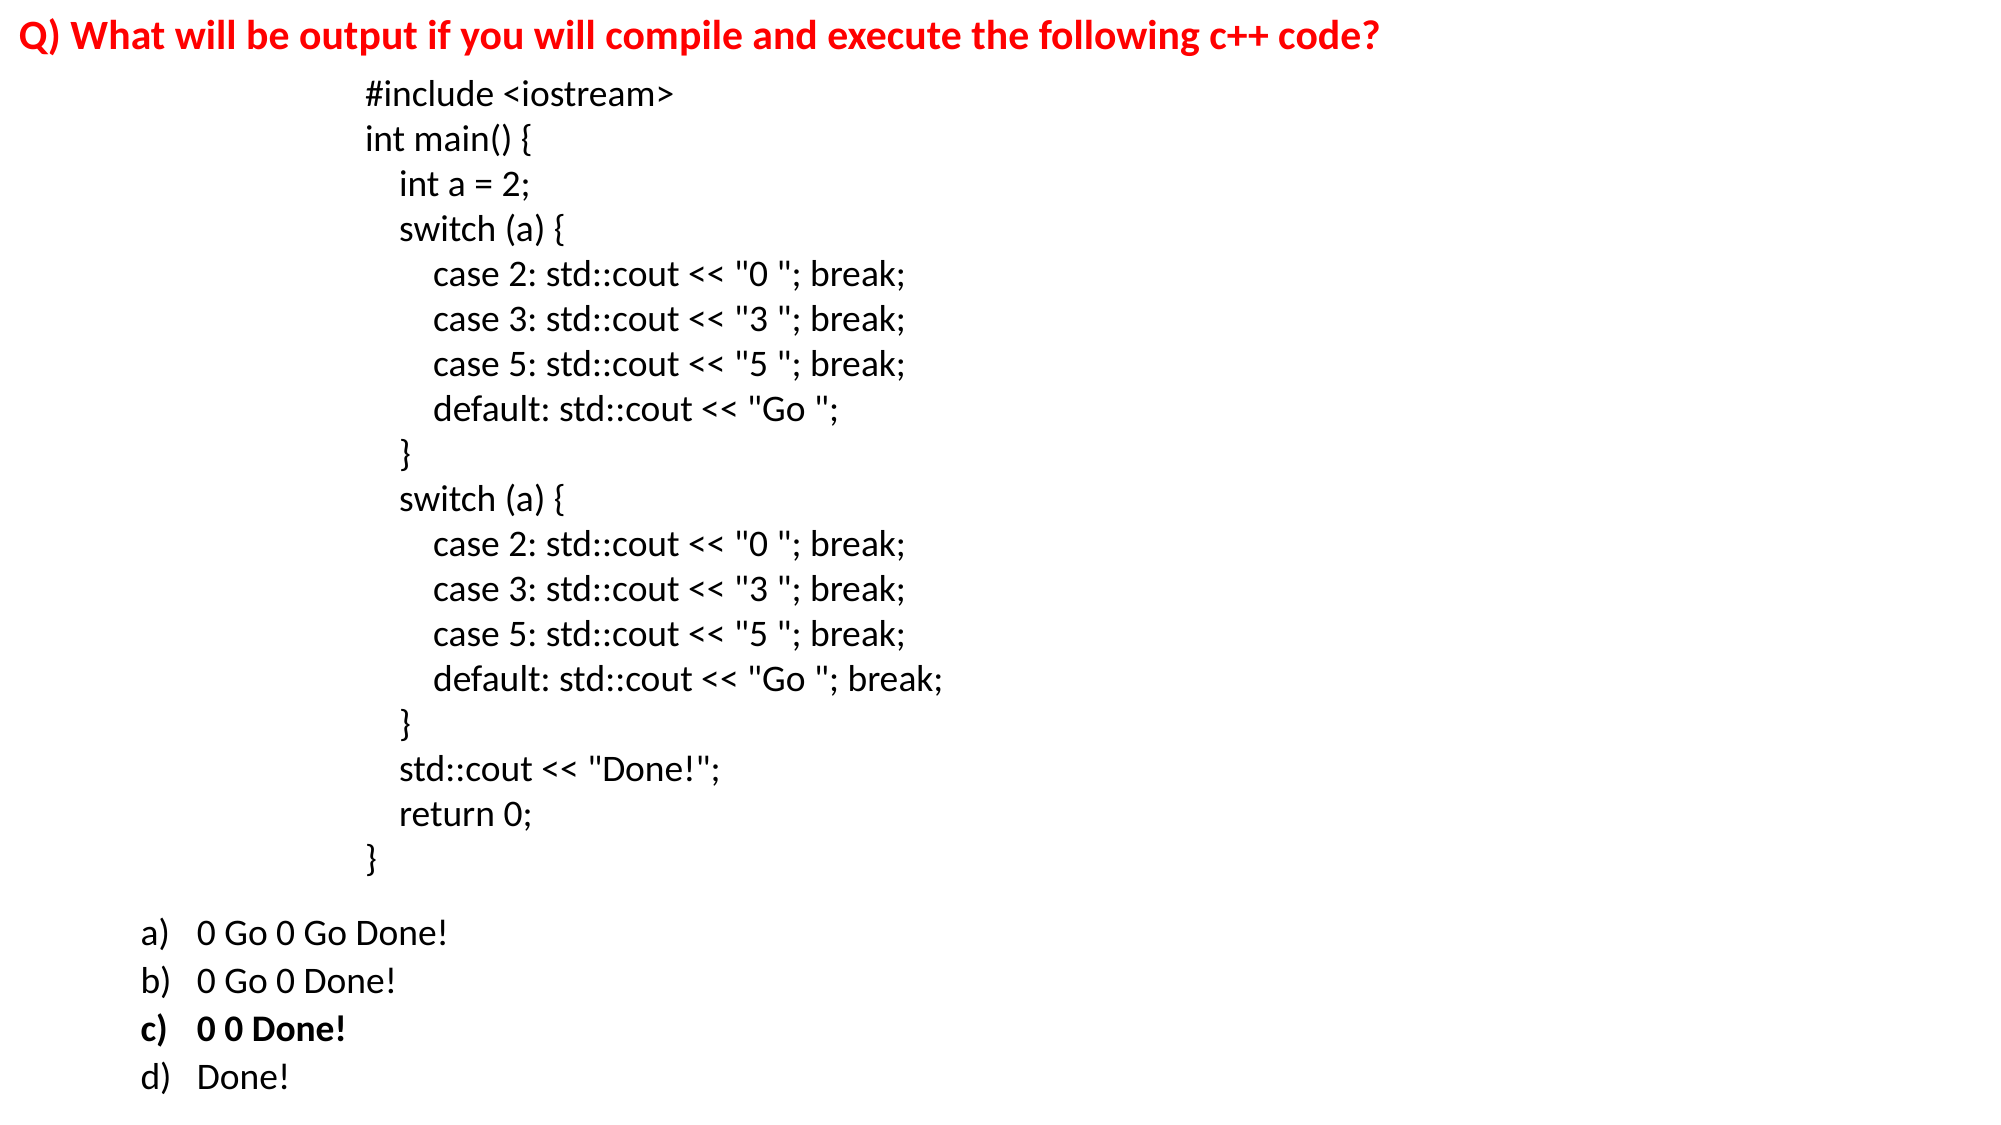

Q) What will be output if you will compile and execute the following c++ code?
#include <iostream>
int main() {
    int a = 2;
    switch (a) {
        case 2: std::cout << "0 "; break;
        case 3: std::cout << "3 "; break;
        case 5: std::cout << "5 "; break;
        default: std::cout << "Go ";
    }
    switch (a) {
        case 2: std::cout << "0 "; break;
        case 3: std::cout << "3 "; break;
        case 5: std::cout << "5 "; break;
        default: std::cout << "Go "; break;
    }
    std::cout << "Done!";
    return 0;
}
0 Go 0 Go Done!
0 Go 0 Done!
0 0 Done!
Done!